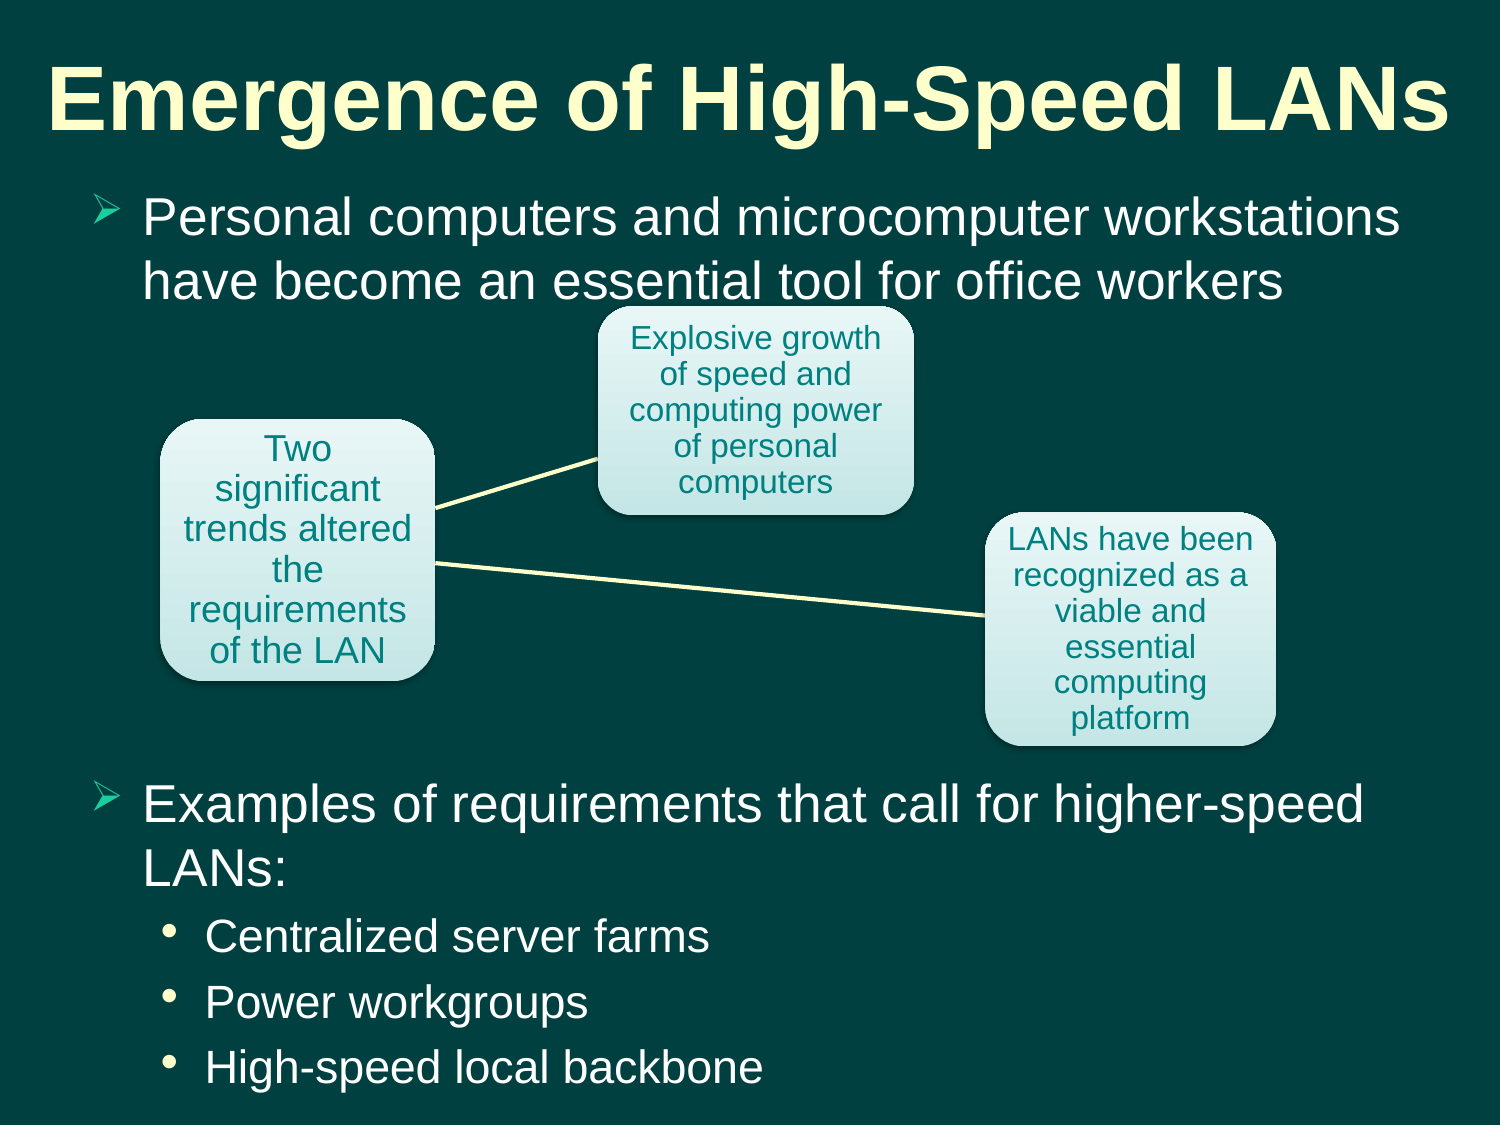

# Emergence of High-Speed LANs
Personal computers and microcomputer workstations have become an essential tool for office workers

Examples of requirements that call for higher-speed LANs:
Centralized server farms
Power workgroups
High-speed local backbone
Two significant trends altered the requirements of the LAN
Explosive growth of speed and computing power of personal computers
LANs have been recognized as a viable and essential computing platform